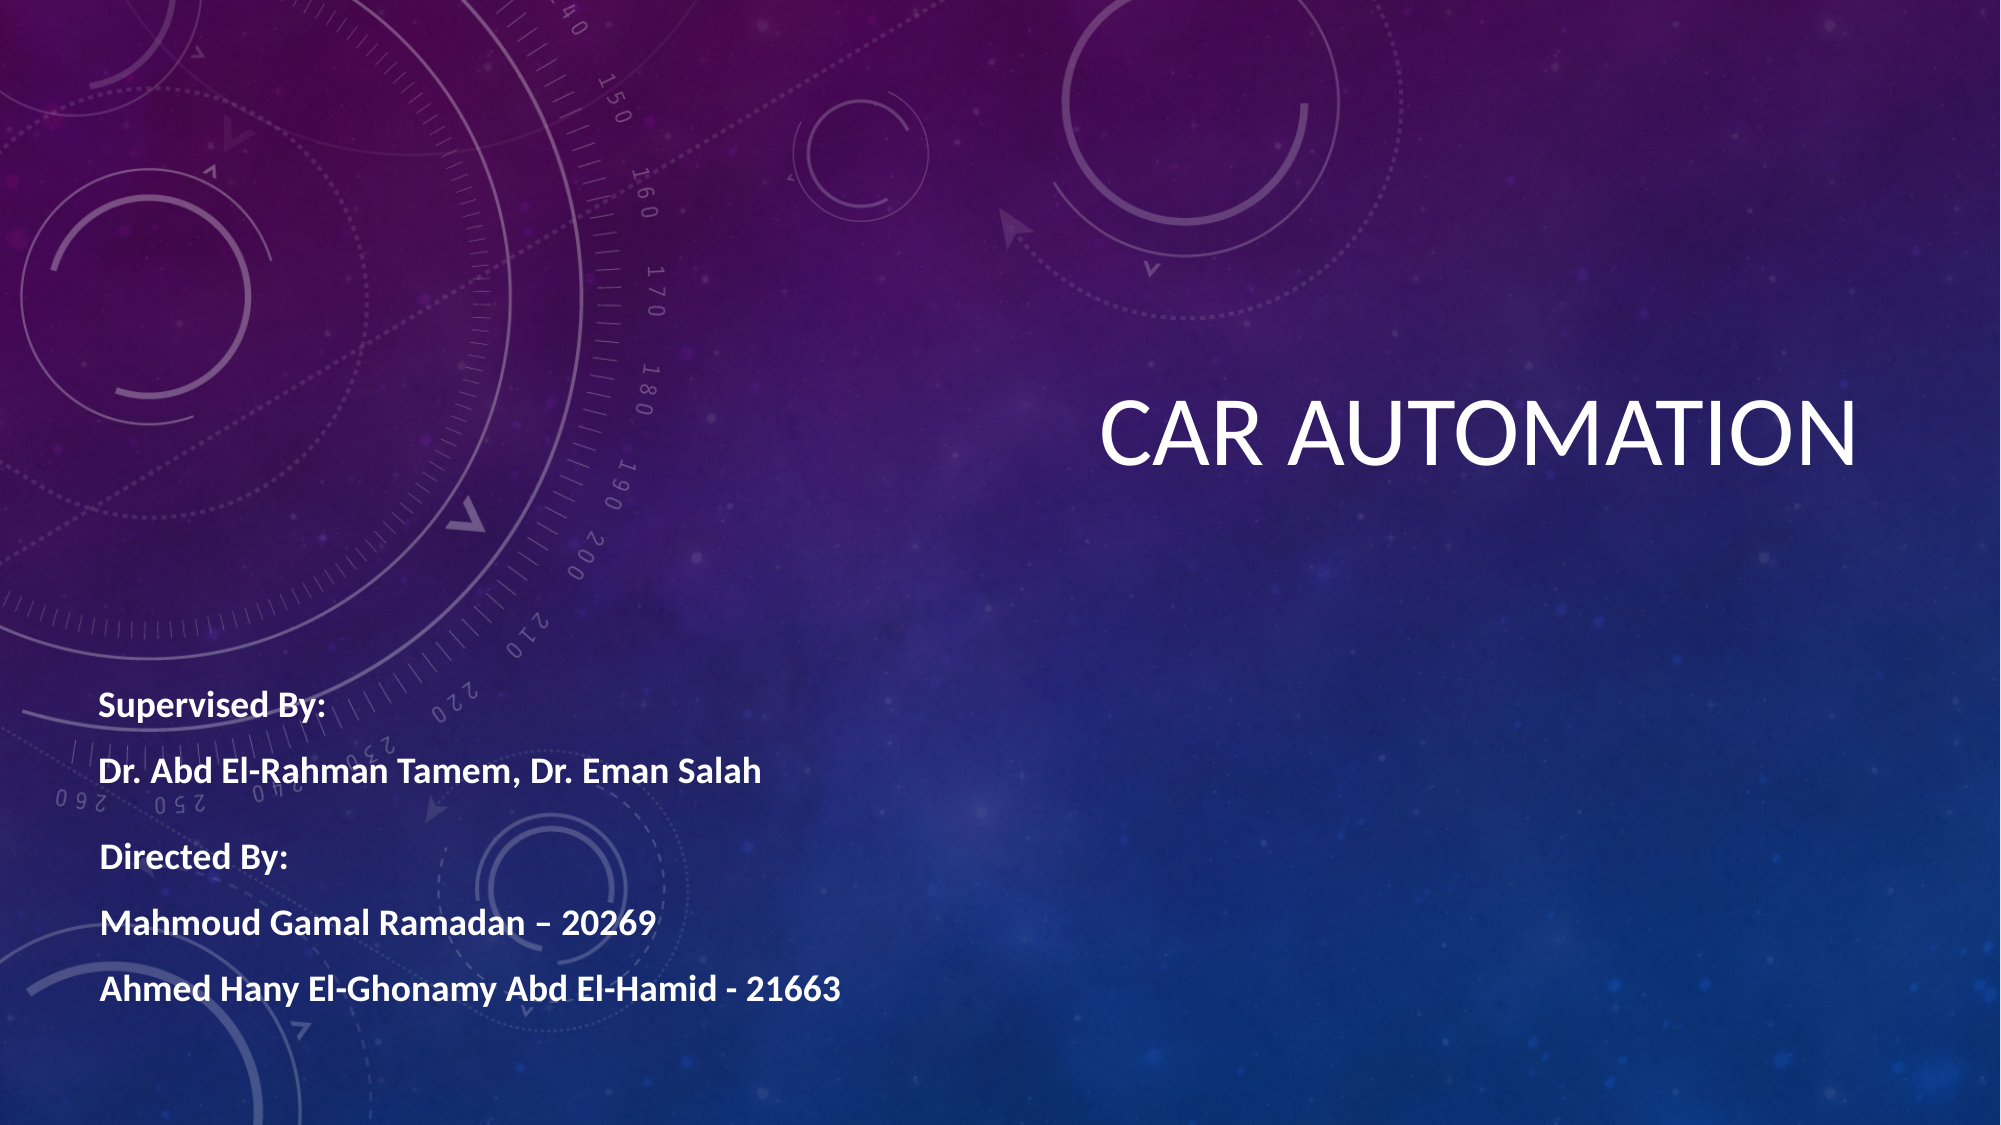

# CAR AUTOMATION
Supervised By:
Dr. Abd El-Rahman Tamem, Dr. Eman Salah

Directed By:
Mahmoud Gamal Ramadan – 20269
Ahmed Hany El-Ghonamy Abd El-Hamid - 21663